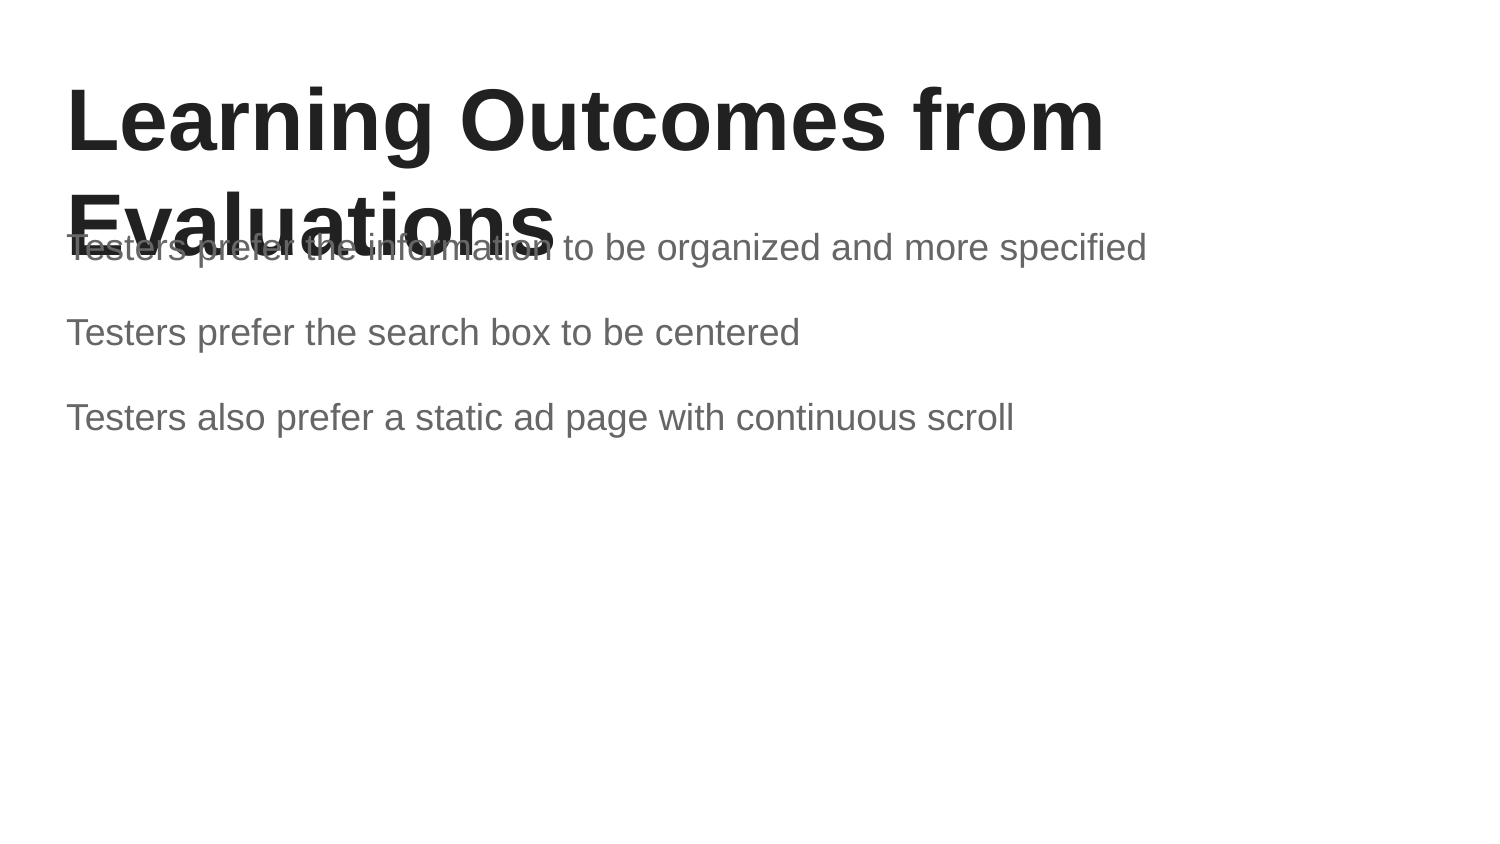

# Learning Outcomes from Evaluations
Testers prefer the information to be organized and more specified
Testers prefer the search box to be centered
Testers also prefer a static ad page with continuous scroll